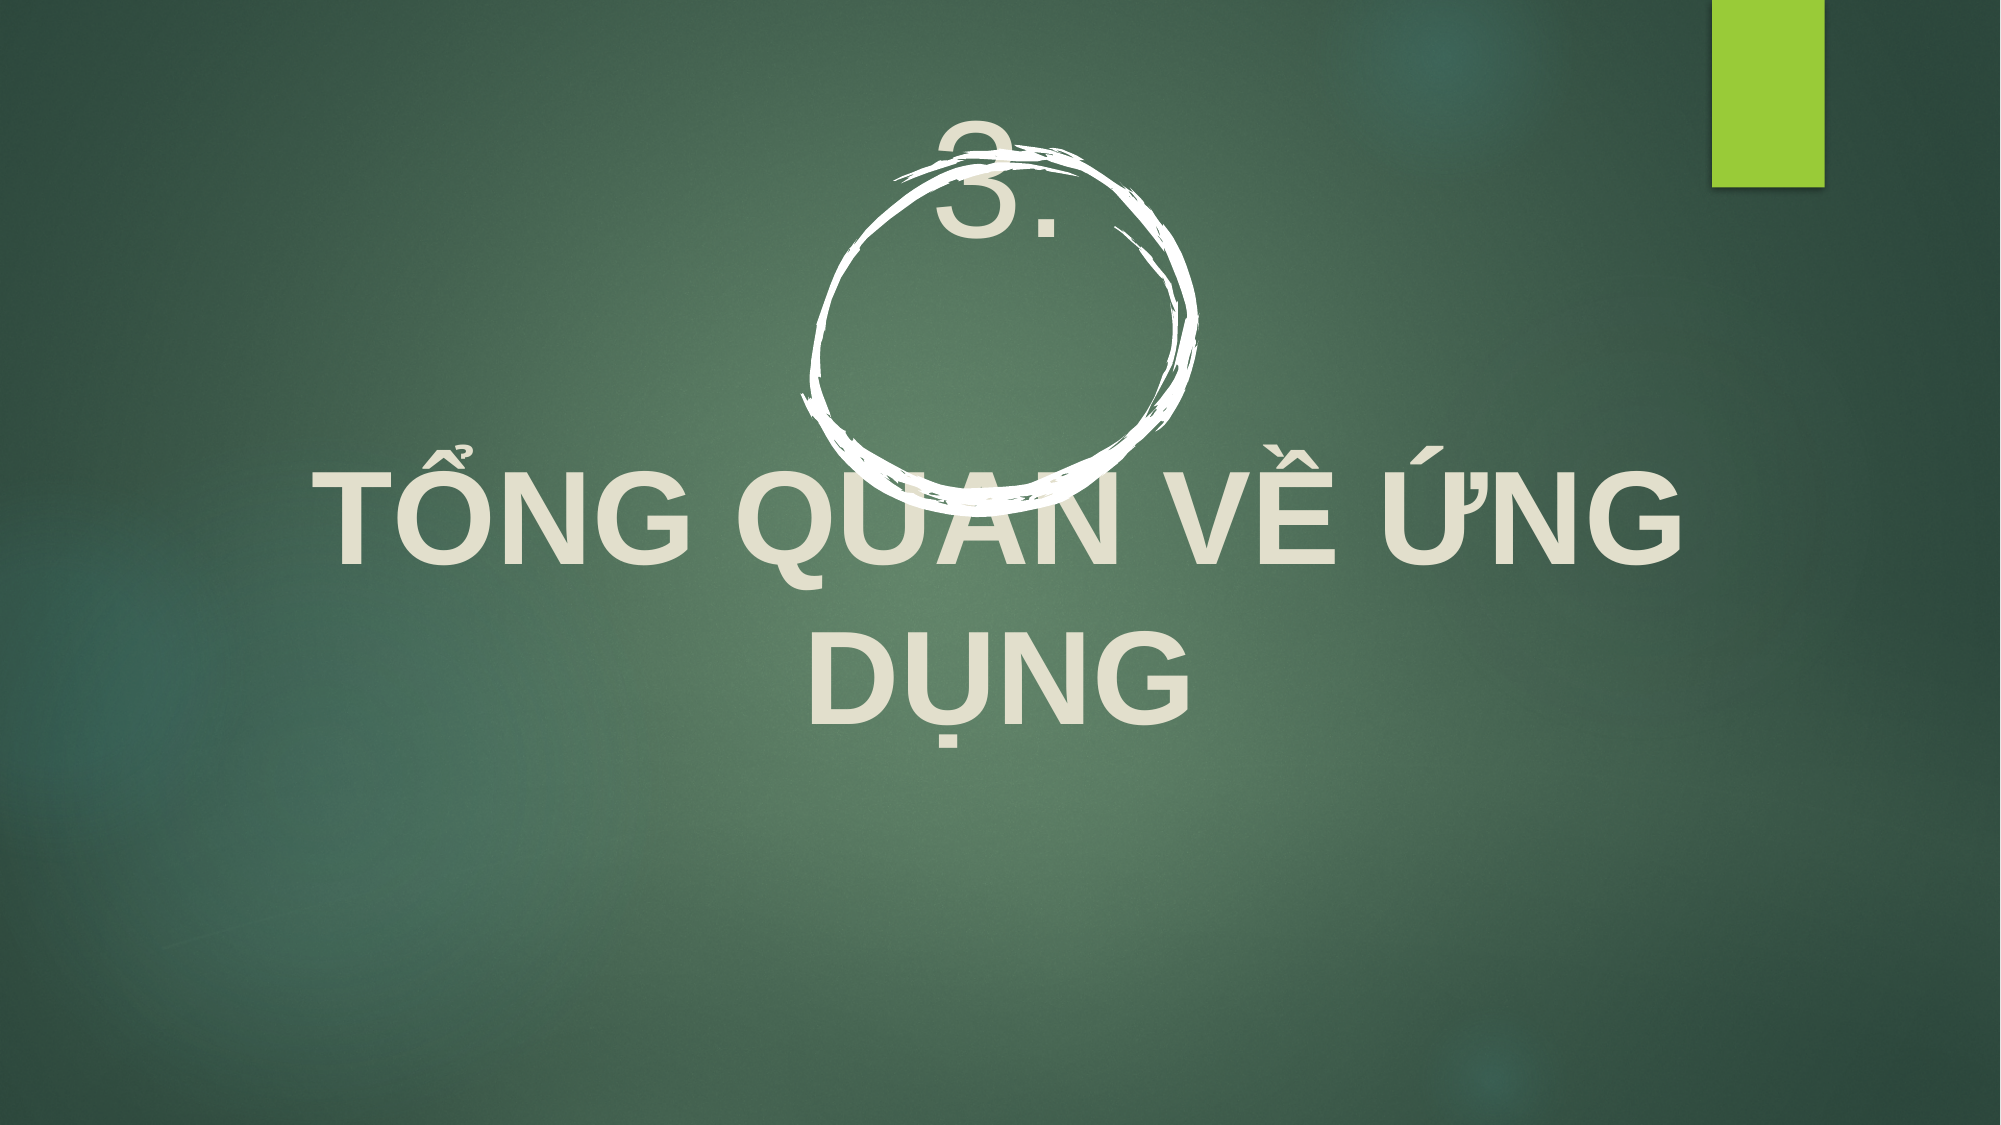

# 3.

TỔNG QUAN VỀ ỨNG DỤNG